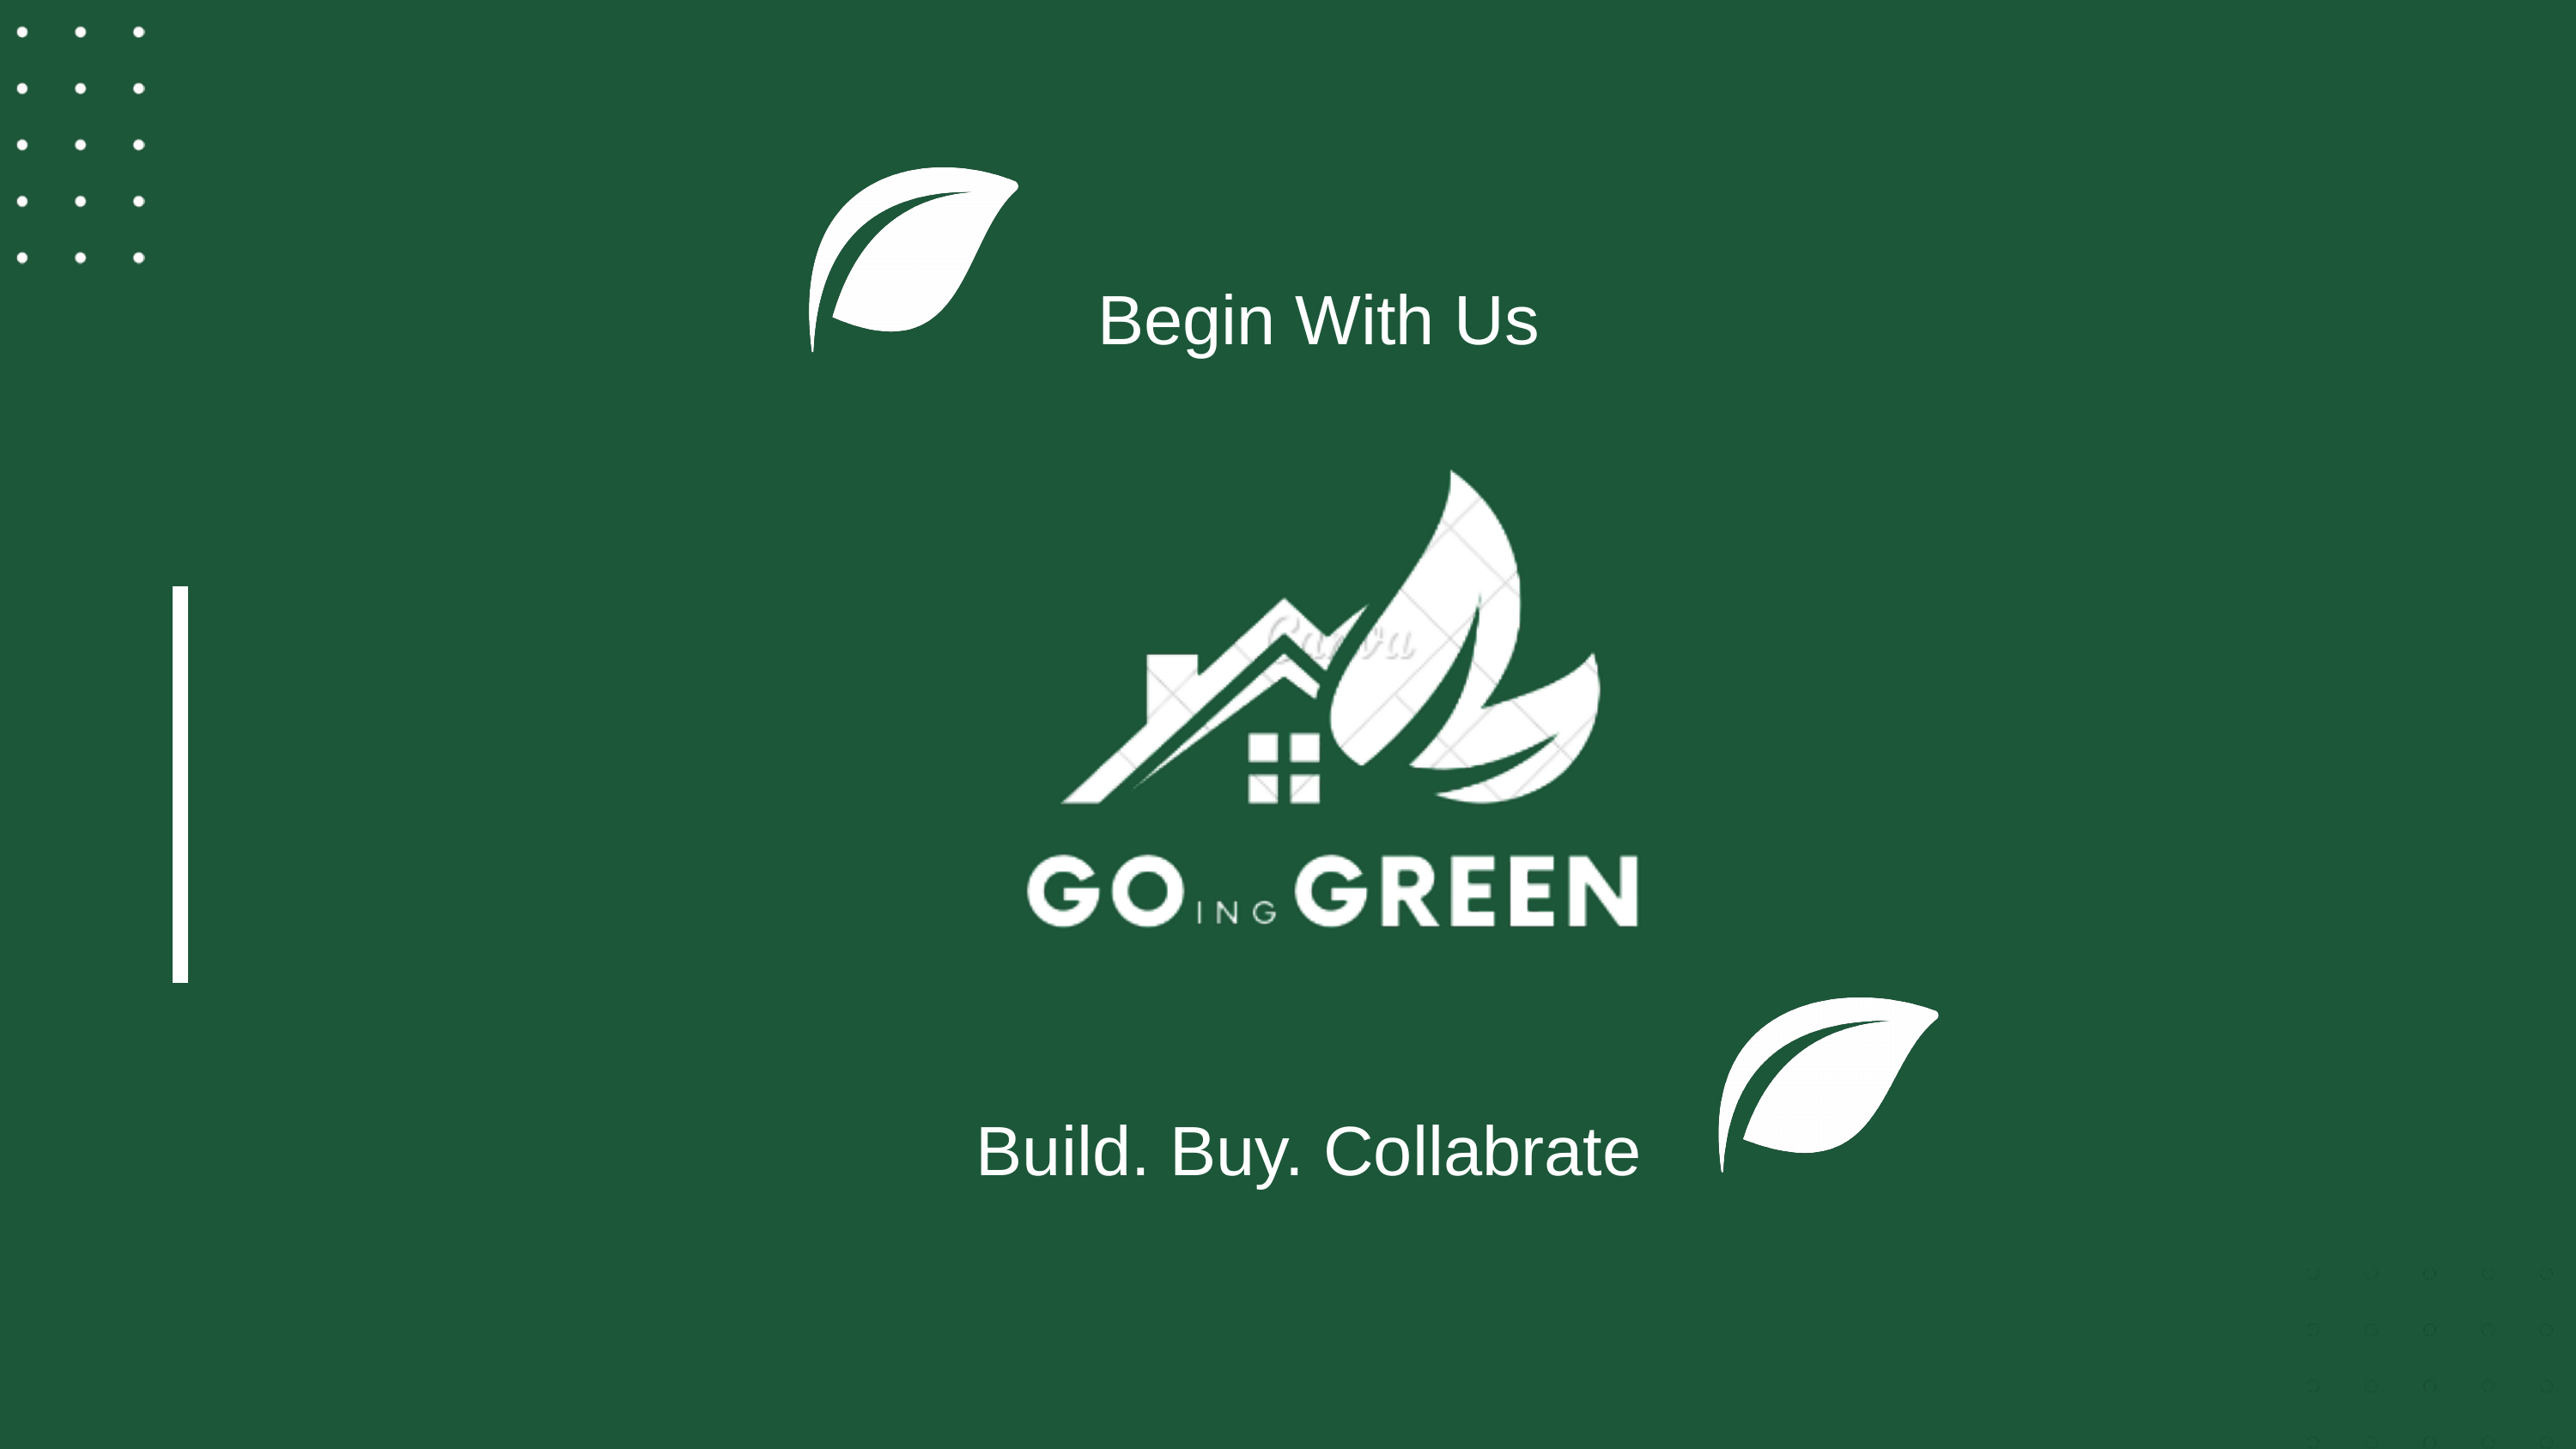

Begin With Us

Begin With Us

Build. Buy. Collabrate